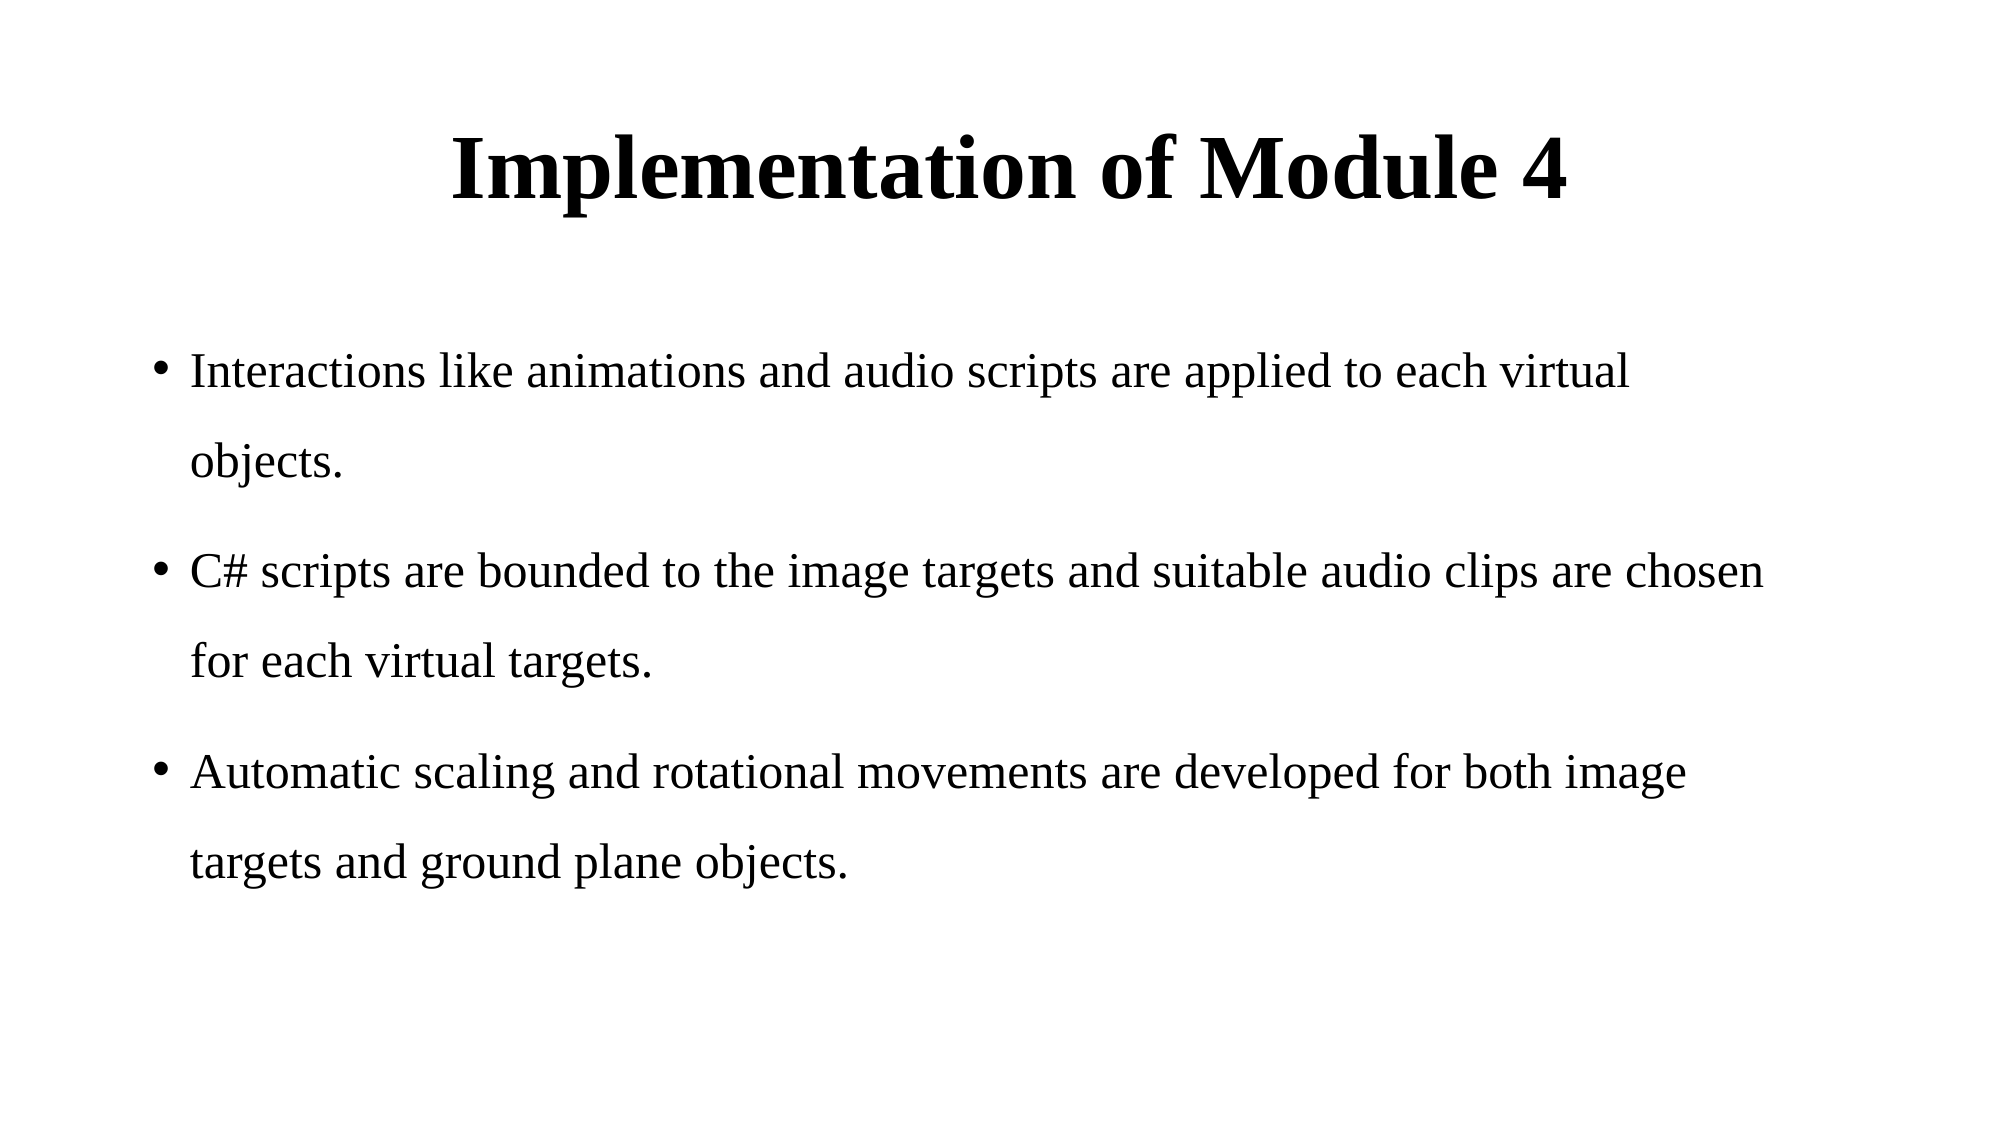

# Implementation of Module 4
Interactions like animations and audio scripts are applied to each virtual objects.
C# scripts are bounded to the image targets and suitable audio clips are chosen for each virtual targets.
Automatic scaling and rotational movements are developed for both image targets and ground plane objects.